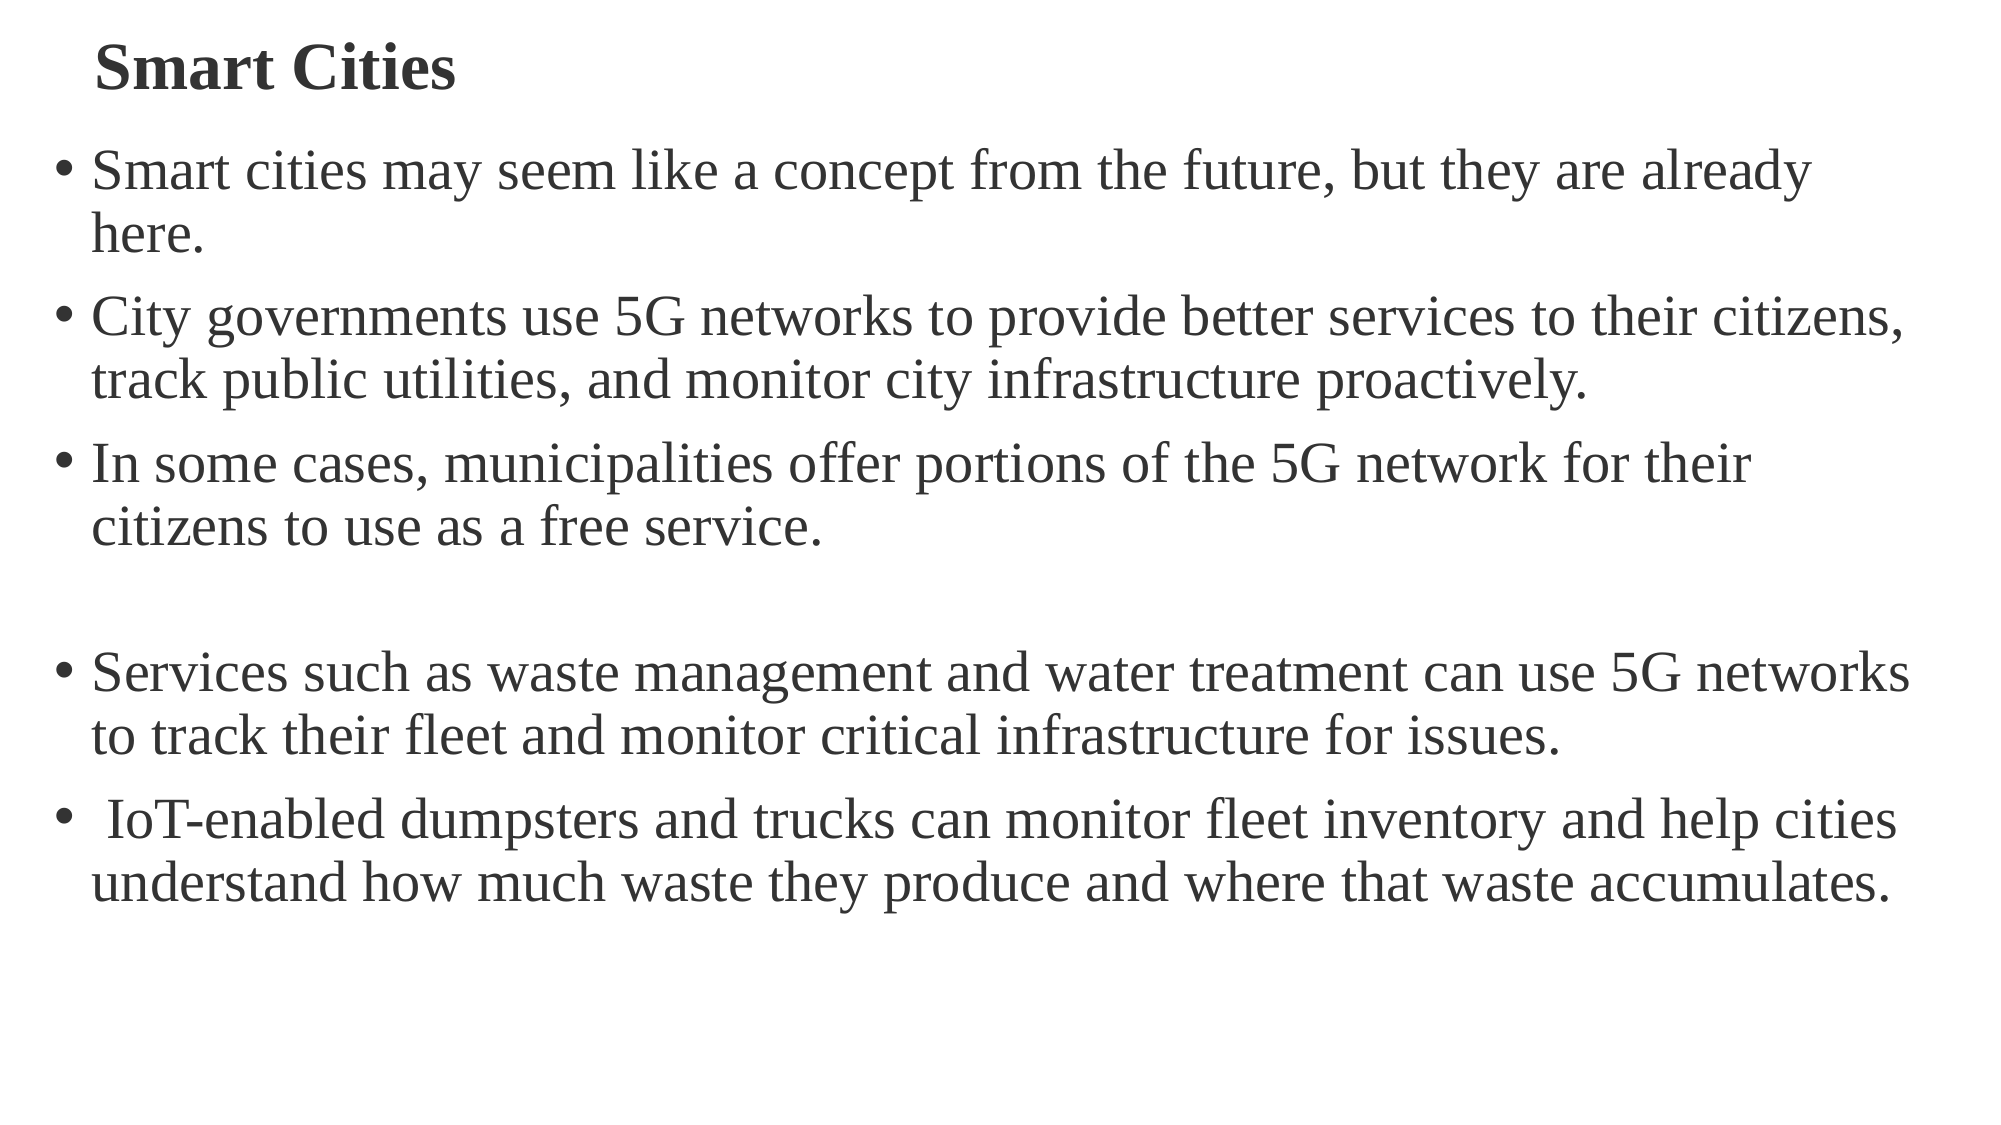

# Smart Cities
Smart cities may seem like a concept from the future, but they are already here.
City governments use 5G networks to provide better services to their citizens, track public utilities, and monitor city infrastructure proactively.
In some cases, municipalities offer portions of the 5G network for their citizens to use as a free service.
Services such as waste management and water treatment can use 5G networks to track their fleet and monitor critical infrastructure for issues.
 IoT-enabled dumpsters and trucks can monitor fleet inventory and help cities understand how much waste they produce and where that waste accumulates.